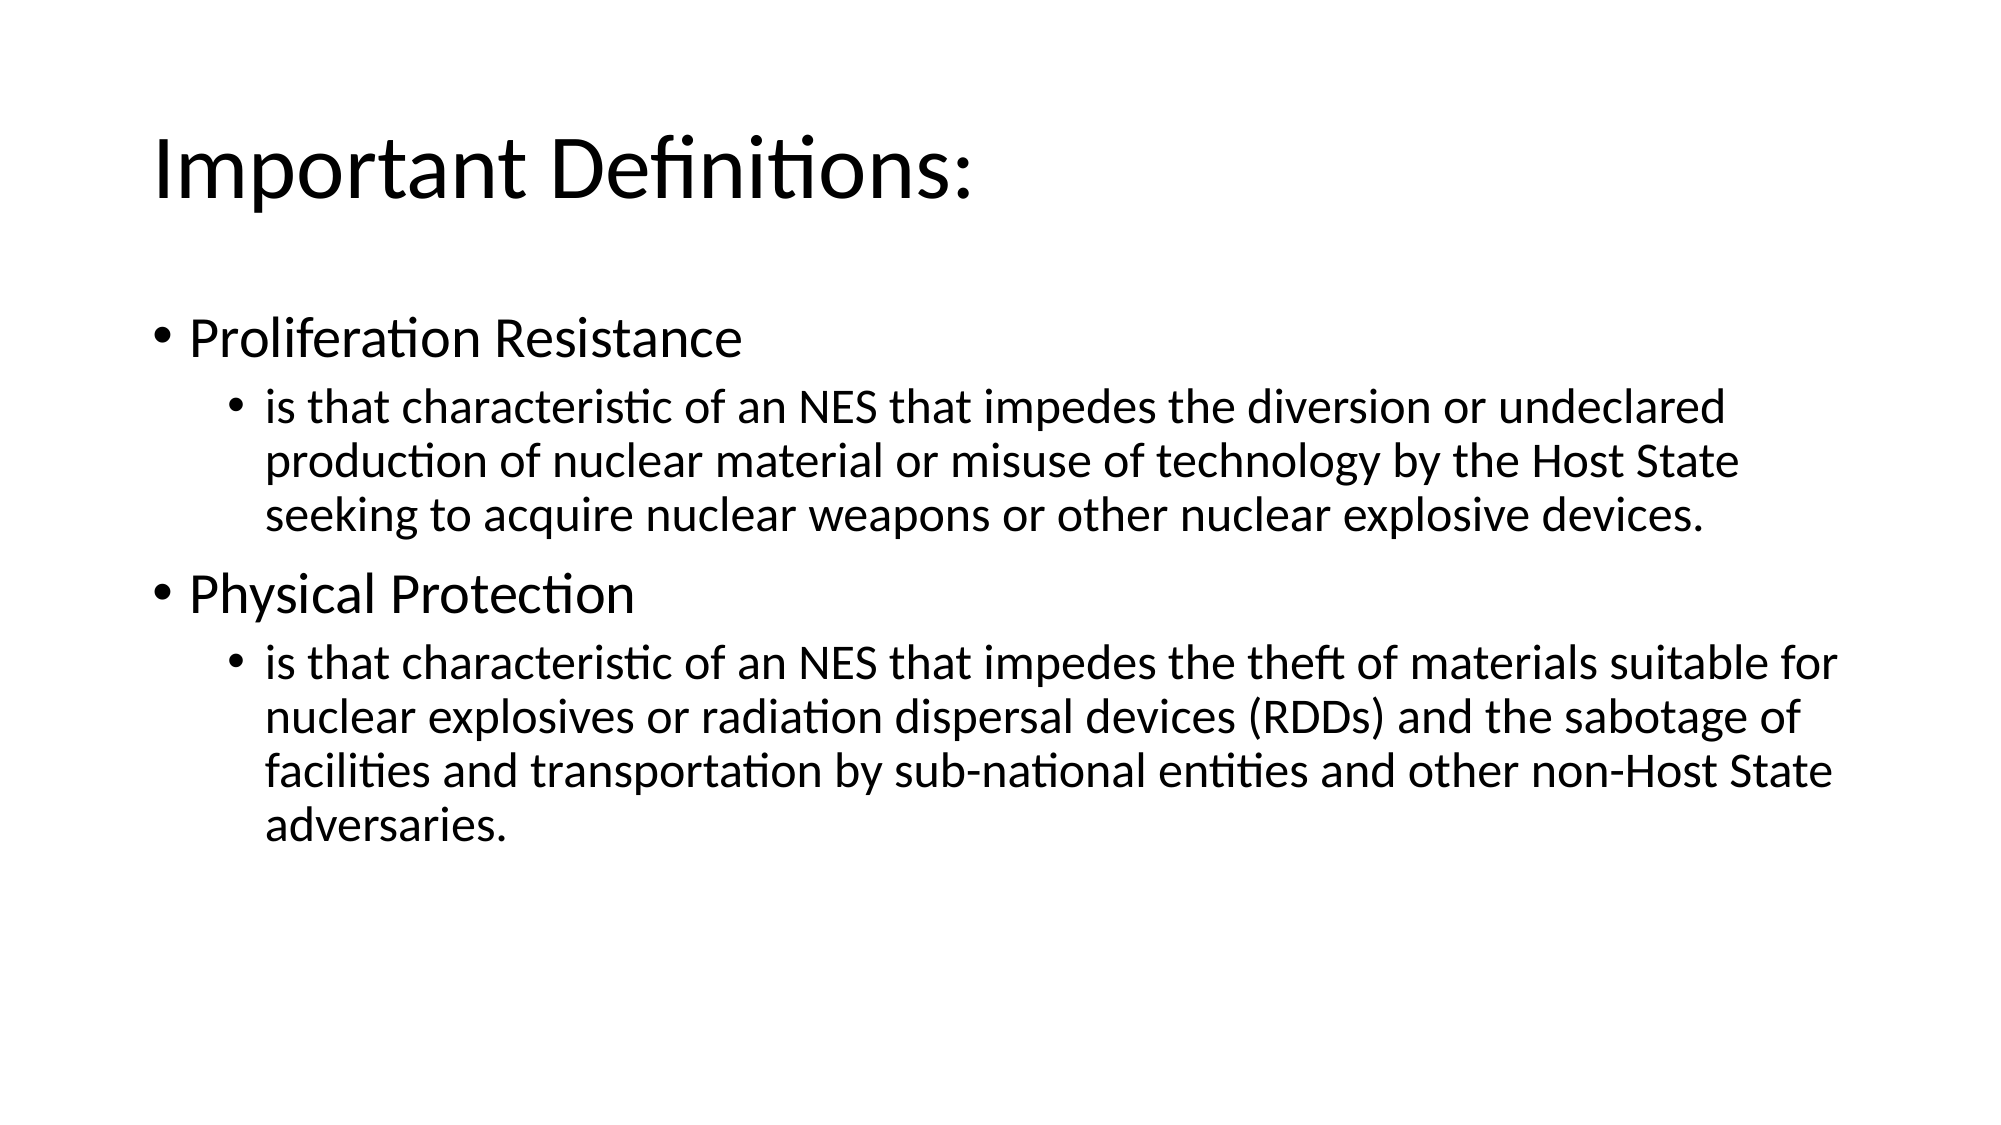

# Important Definitions:
Proliferation Resistance
is that characteristic of an NES that impedes the diversion or undeclared production of nuclear material or misuse of technology by the Host State seeking to acquire nuclear weapons or other nuclear explosive devices.
Physical Protection
is that characteristic of an NES that impedes the theft of materials suitable for nuclear explosives or radiation dispersal devices (RDDs) and the sabotage of facilities and transportation by sub-national entities and other non-Host State adversaries.